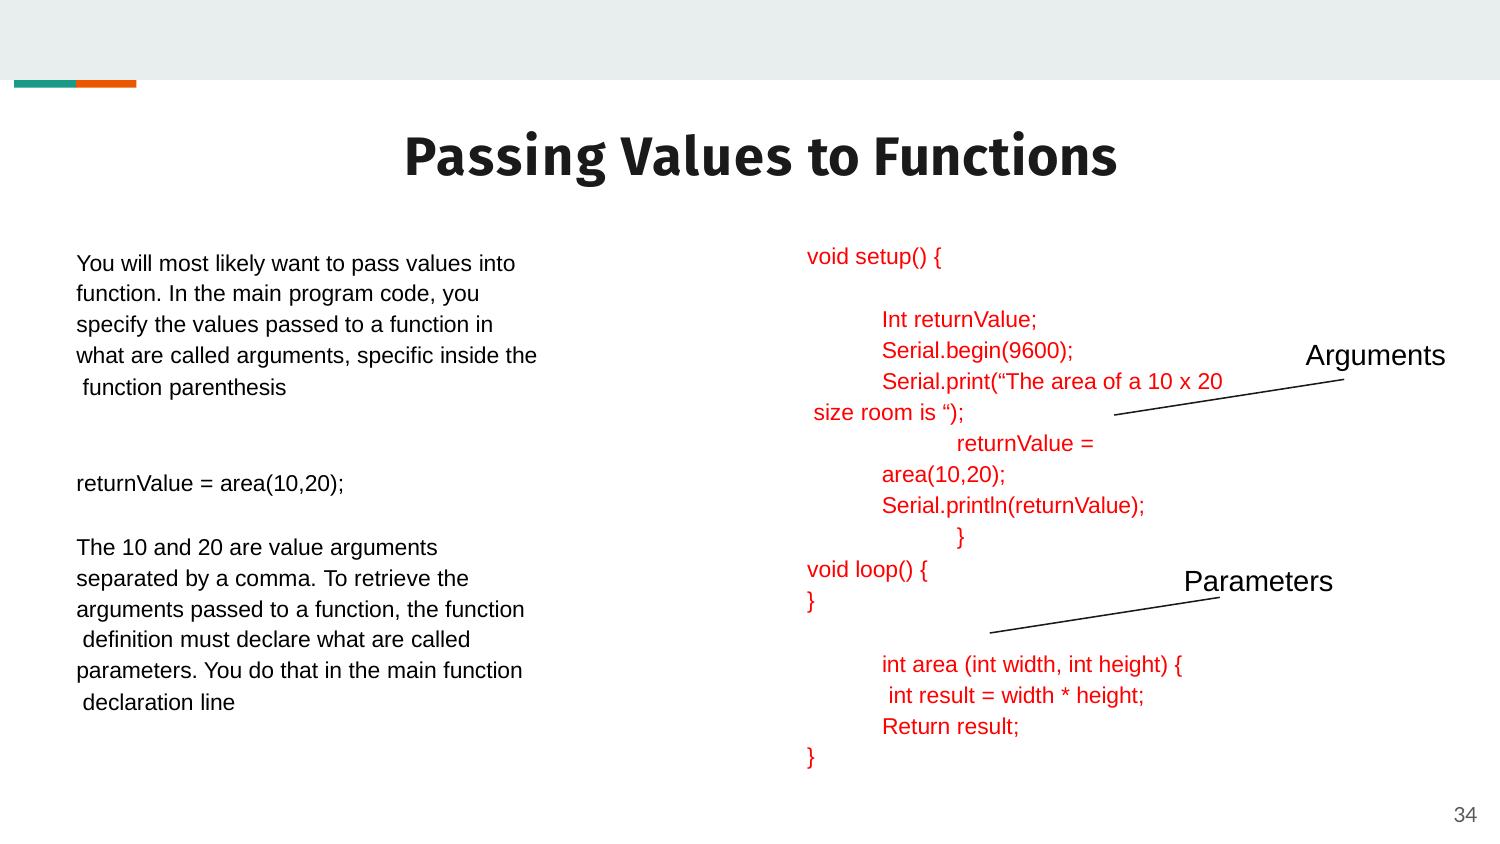

# Passing Values to Functions
void setup() {
You will most likely want to pass values into  function. In the main program code, you  specify the values passed to a function in  what are called arguments, specific inside the  function parenthesis

returnValue = area(10,20);

The 10 and 20 are value arguments  separated by a comma. To retrieve the  arguments passed to a function, the function  definition must declare what are called  parameters. You do that in the main function  declaration line
Int returnValue;  Serial.begin(9600);
Serial.print(“The area of a 10 x 20  size room is “);
returnValue = area(10,20);  Serial.println(returnValue);
}
Arguments

void loop() {
}
Parameters

int area (int width, int height) {  int result = width * height;  Return result;

34

}